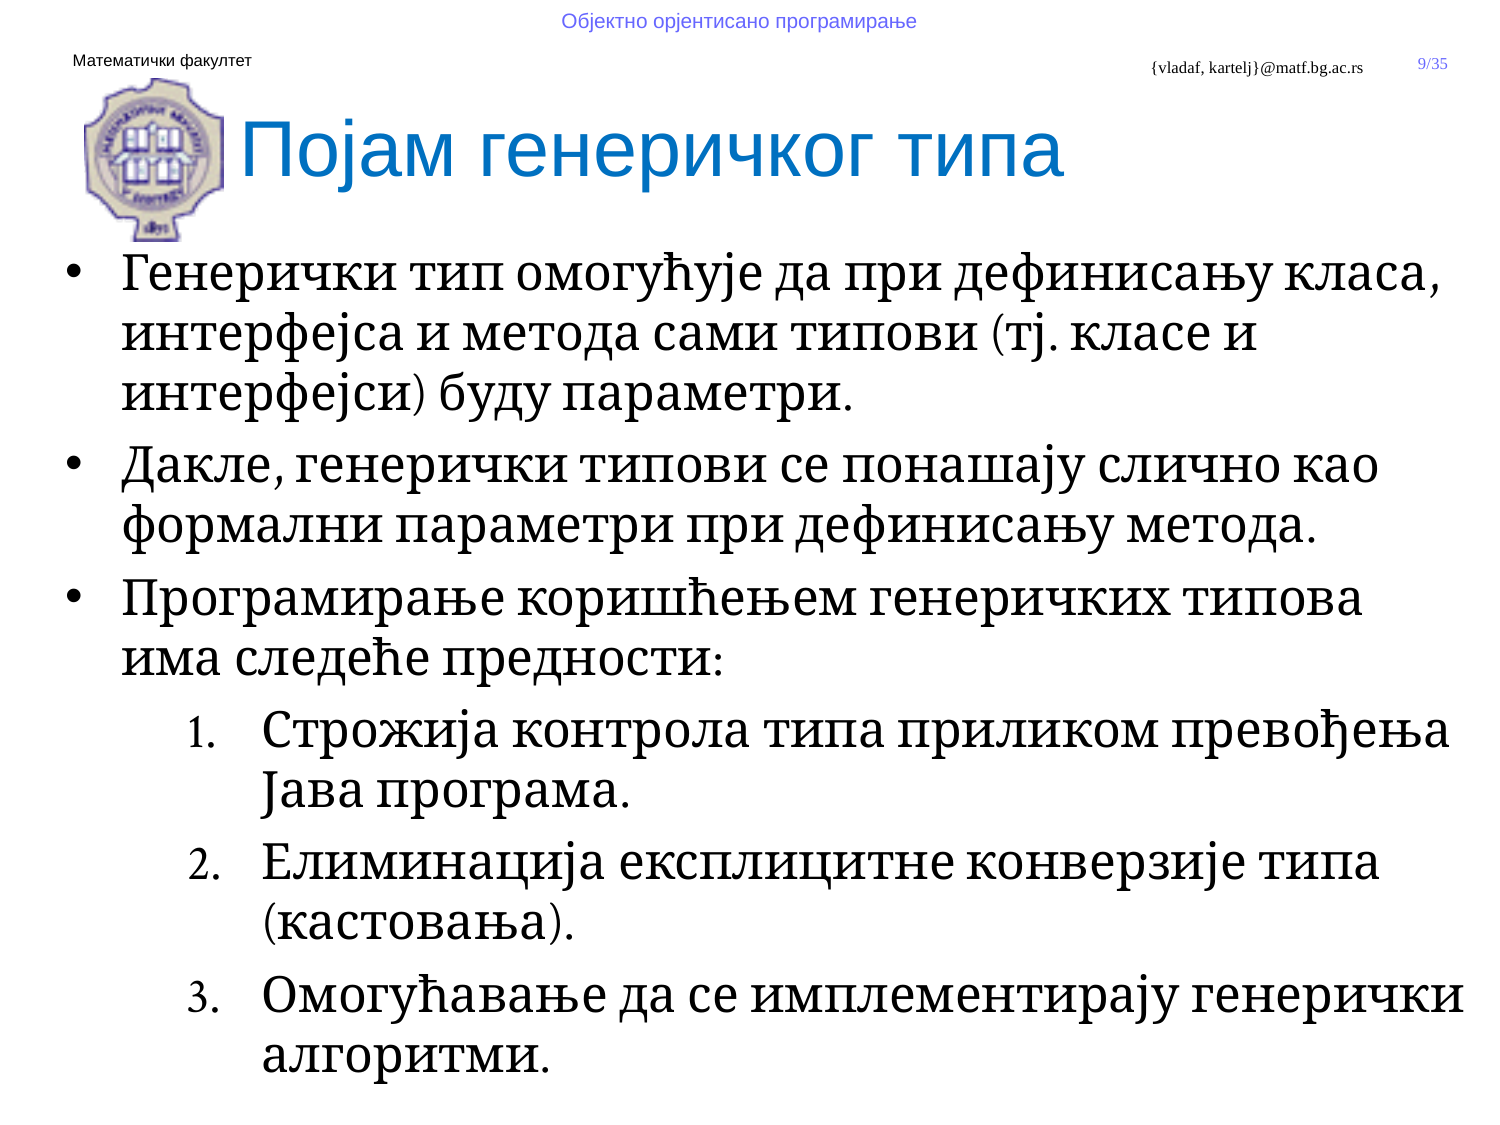

Појам генеричког типа
Генерички тип омогућује да при дефинисању класа, интерфејса и метода сами типови (тј. класе и интерфејси) буду параметри.
Дакле, генерички типови се понашају слично као формални параметри при дефинисању метода.
Програмирање коришћењем генеричких типова има следеће предности:
Строжија контрола типа приликом превођења Јава програма.
Елиминација експлицитне конверзије типа (кастовања).
Омогућавање да се имплементирају генерички алгоритми.